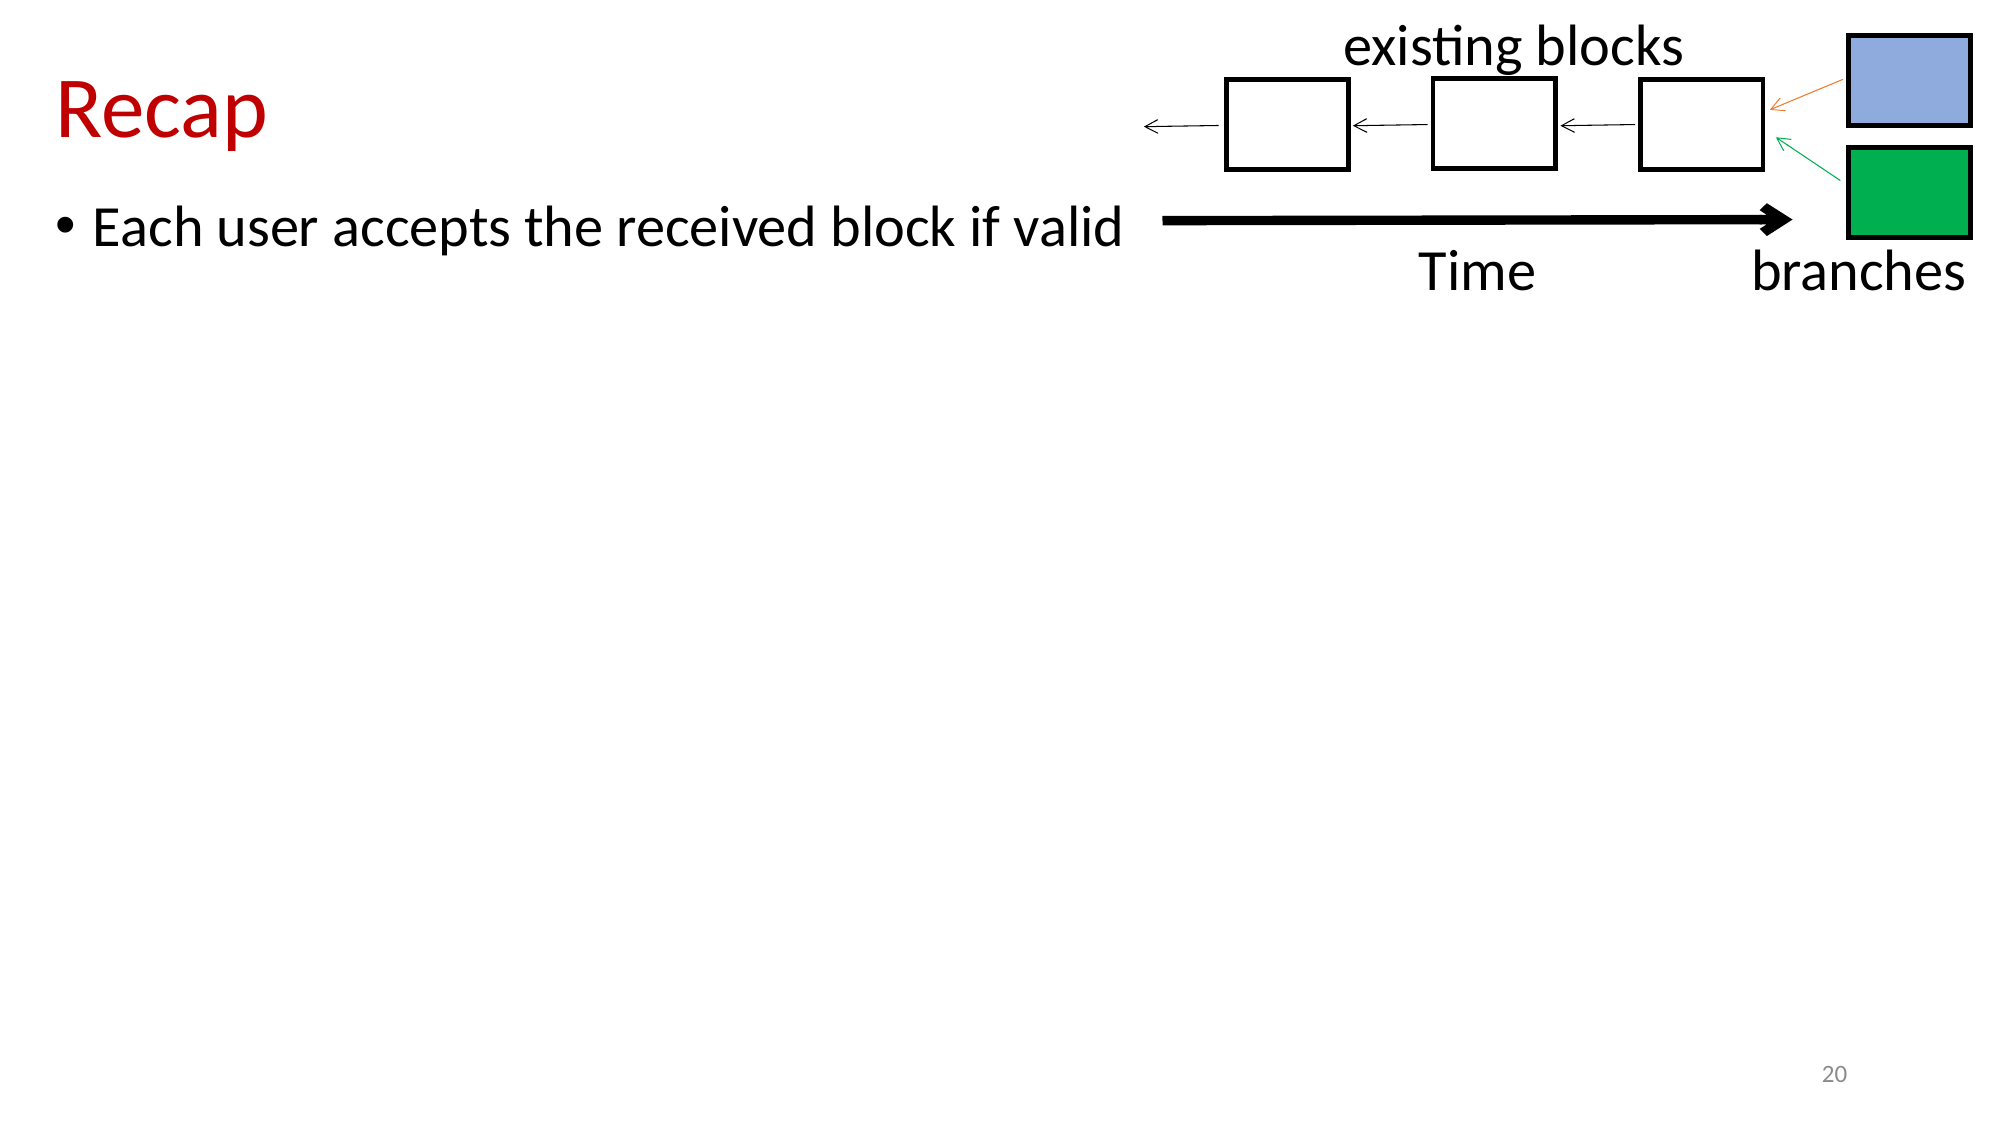

existing blocks

branches
Time
# Recap
Each user accepts the received block if valid
20